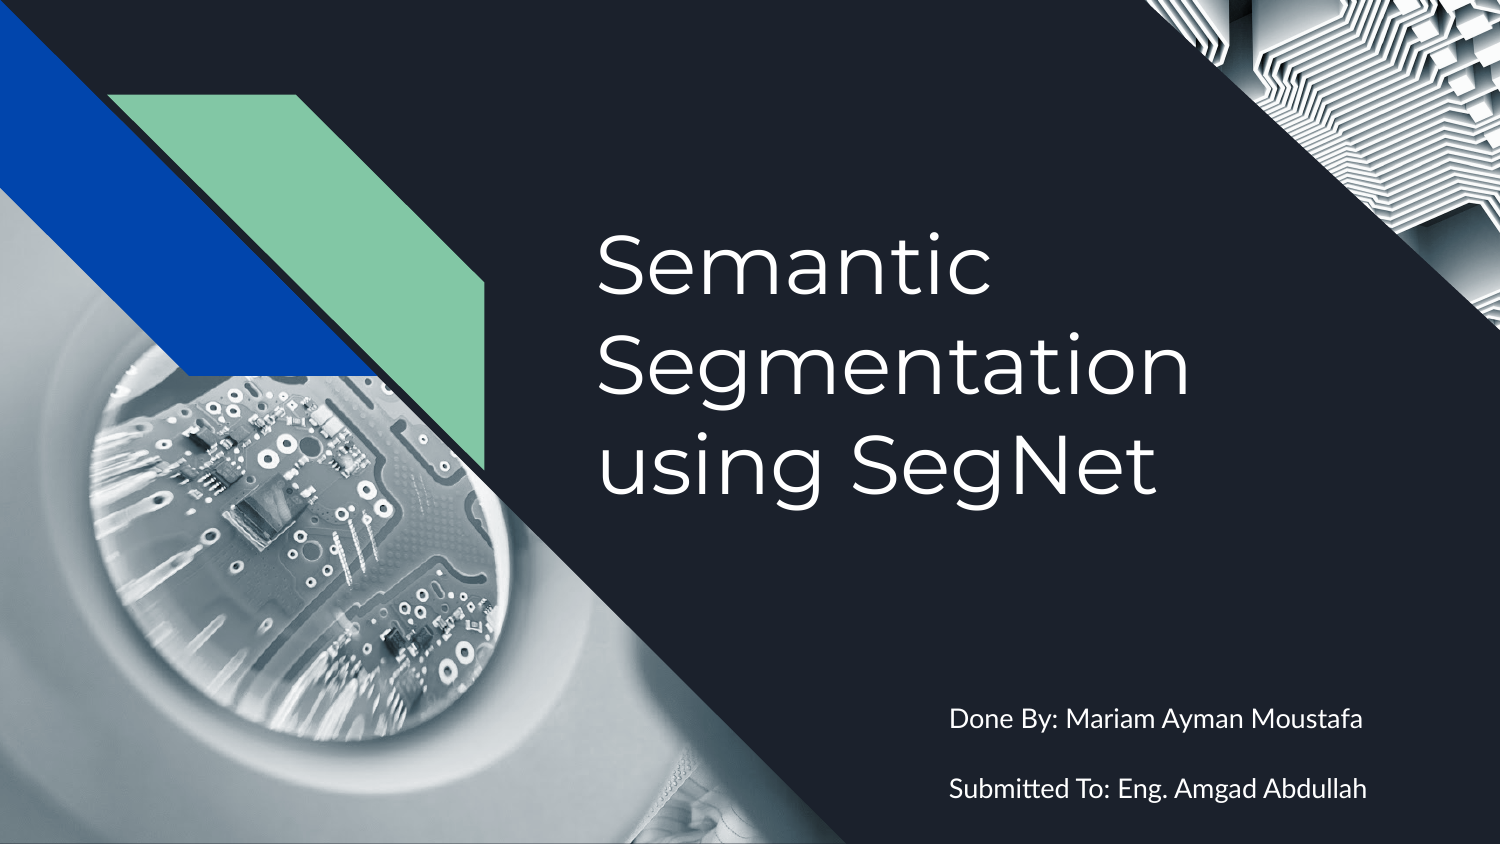

# Semantic Segmentation using SegNet
Done By: Mariam Ayman Moustafa
Submitted To: Eng. Amgad Abdullah